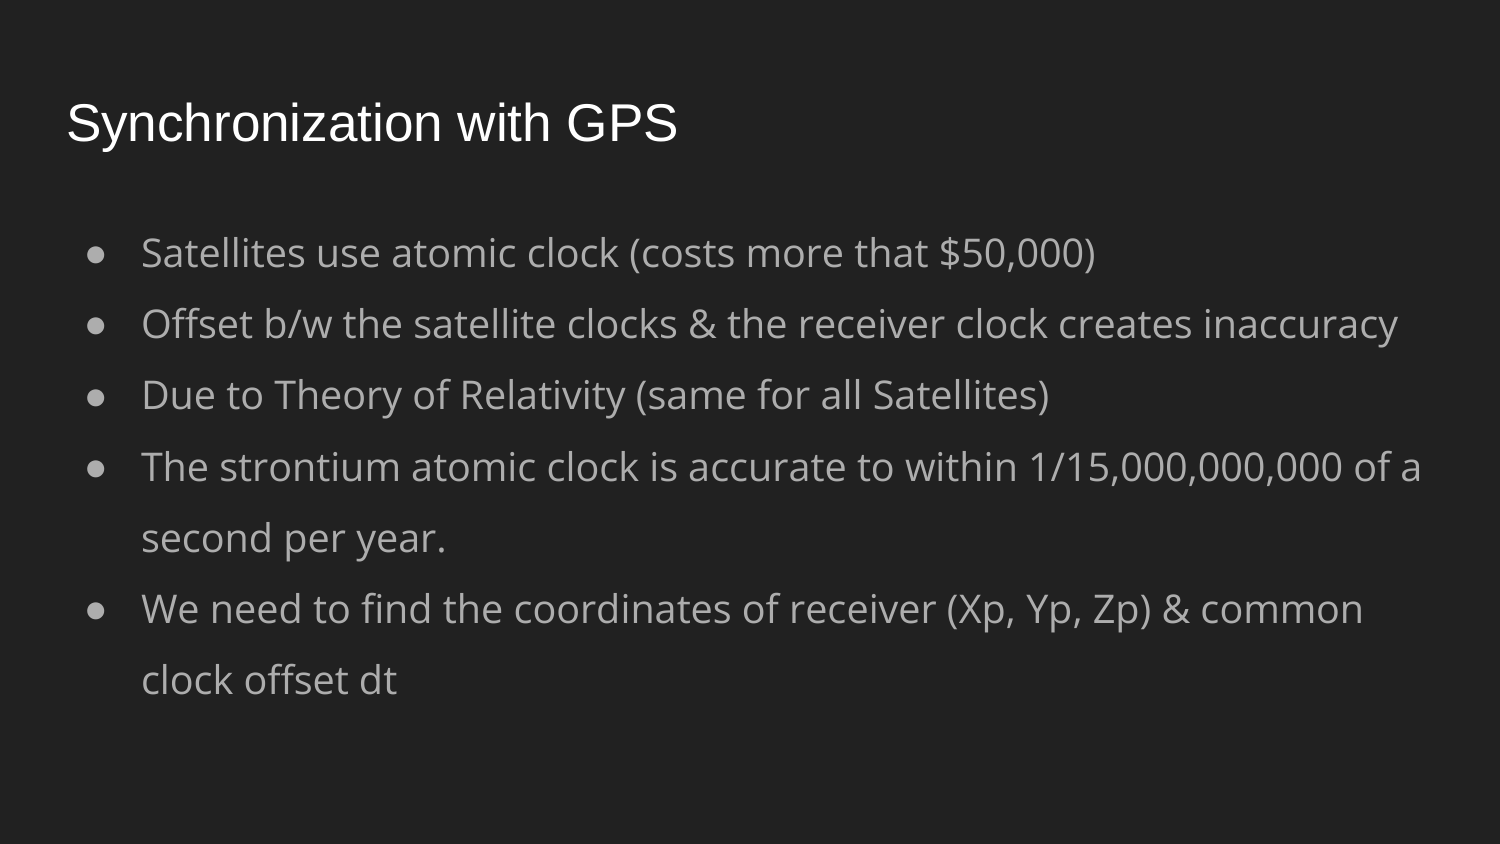

# Synchronization with GPS
Satellites use atomic clock (costs more that $50,000)
Offset b/w the satellite clocks & the receiver clock creates inaccuracy
Due to Theory of Relativity (same for all Satellites)
The strontium atomic clock is accurate to within 1/15,000,000,000 of a second per year.
We need to find the coordinates of receiver (Xp, Yp, Zp) & common clock offset dt